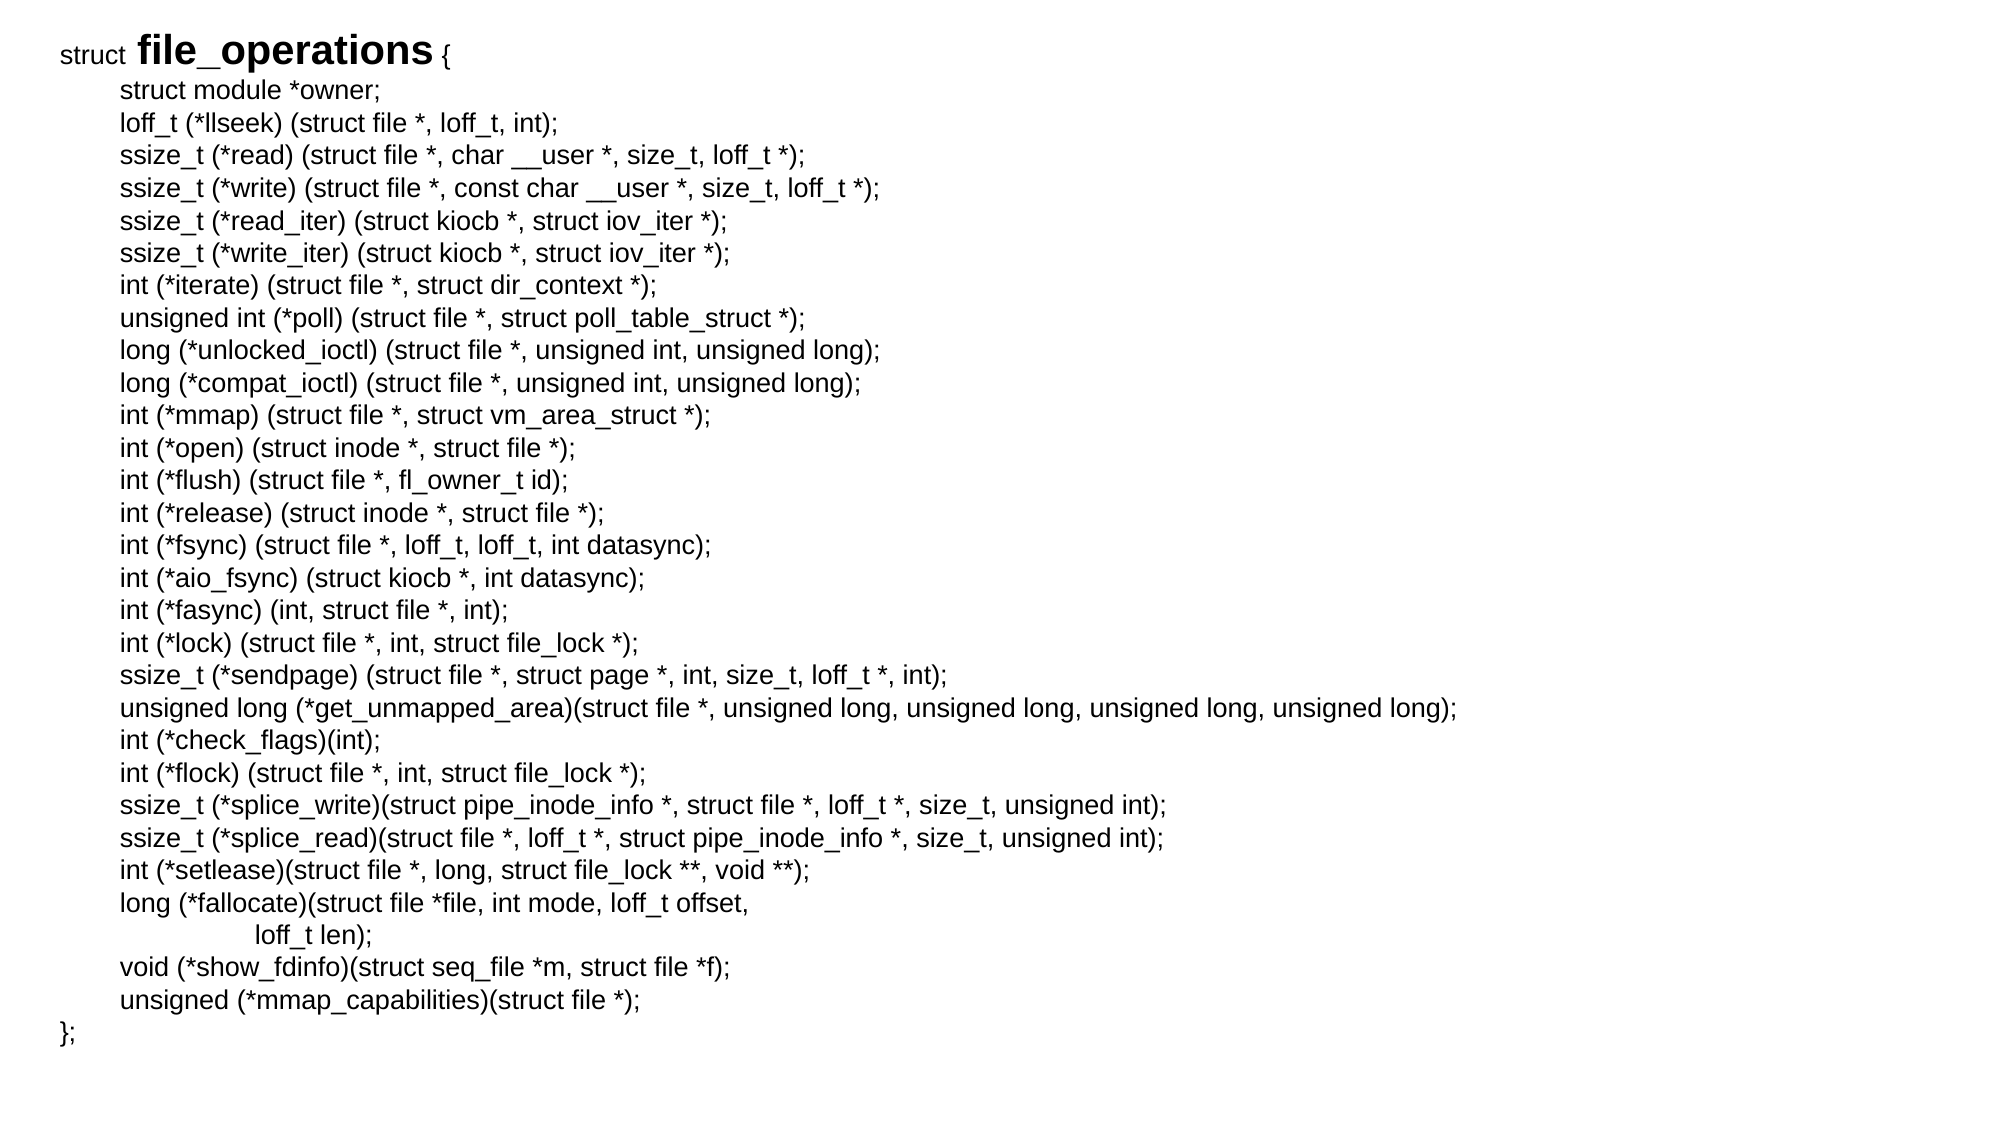

struct file_operations {
        struct module *owner;
        loff_t (*llseek) (struct file *, loff_t, int);
        ssize_t (*read) (struct file *, char __user *, size_t, loff_t *);
        ssize_t (*write) (struct file *, const char __user *, size_t, loff_t *);
        ssize_t (*read_iter) (struct kiocb *, struct iov_iter *);
        ssize_t (*write_iter) (struct kiocb *, struct iov_iter *);
        int (*iterate) (struct file *, struct dir_context *);
        unsigned int (*poll) (struct file *, struct poll_table_struct *);
        long (*unlocked_ioctl) (struct file *, unsigned int, unsigned long);
        long (*compat_ioctl) (struct file *, unsigned int, unsigned long);
        int (*mmap) (struct file *, struct vm_area_struct *);
        int (*open) (struct inode *, struct file *);
        int (*flush) (struct file *, fl_owner_t id);
        int (*release) (struct inode *, struct file *);
        int (*fsync) (struct file *, loff_t, loff_t, int datasync);
        int (*aio_fsync) (struct kiocb *, int datasync);
        int (*fasync) (int, struct file *, int);
        int (*lock) (struct file *, int, struct file_lock *);
        ssize_t (*sendpage) (struct file *, struct page *, int, size_t, loff_t *, int);
        unsigned long (*get_unmapped_area)(struct file *, unsigned long, unsigned long, unsigned long, unsigned long);
        int (*check_flags)(int);
        int (*flock) (struct file *, int, struct file_lock *);
        ssize_t (*splice_write)(struct pipe_inode_info *, struct file *, loff_t *, size_t, unsigned int);
        ssize_t (*splice_read)(struct file *, loff_t *, struct pipe_inode_info *, size_t, unsigned int);
        int (*setlease)(struct file *, long, struct file_lock **, void **);
        long (*fallocate)(struct file *file, int mode, loff_t offset,
                          loff_t len);
        void (*show_fdinfo)(struct seq_file *m, struct file *f);
        unsigned (*mmap_capabilities)(struct file *);
};